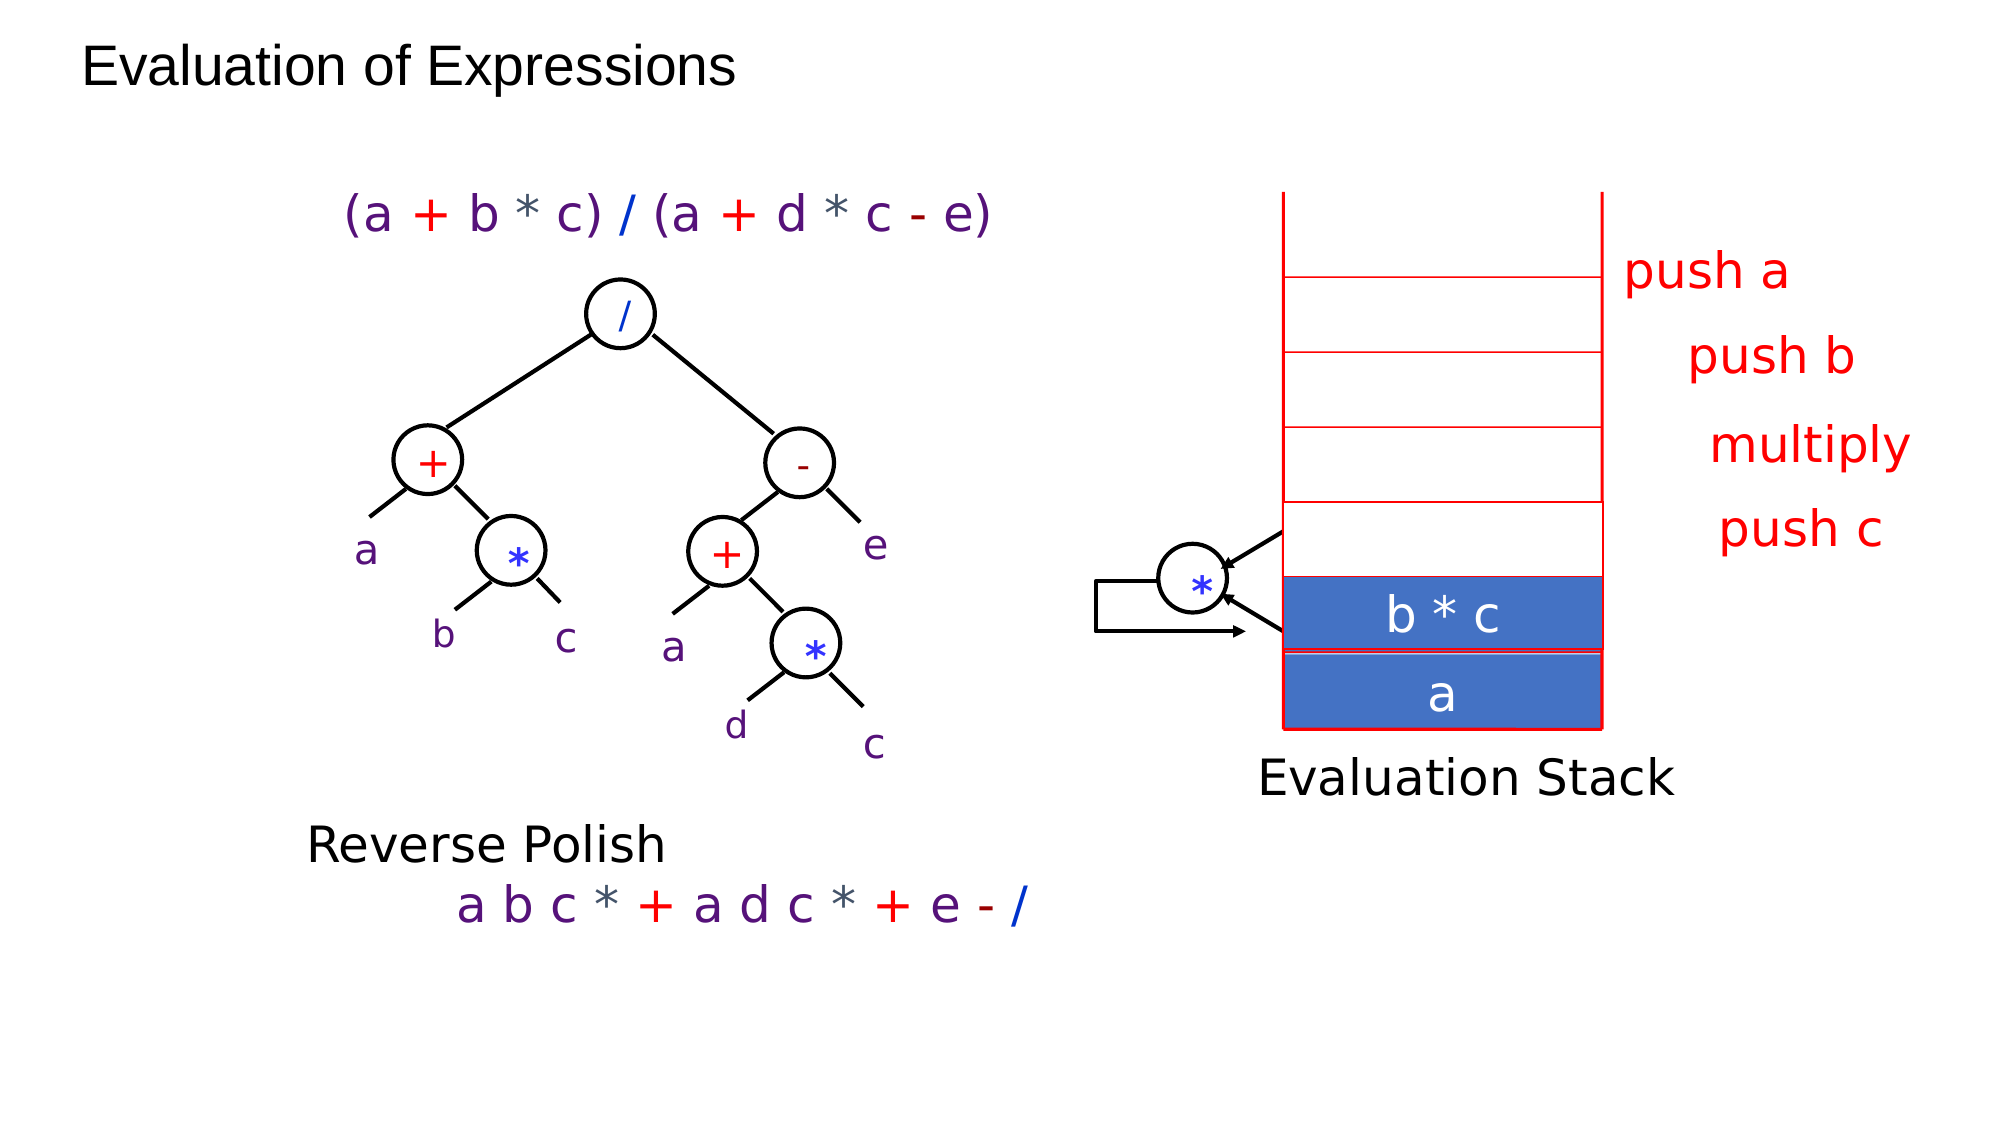

Evaluation of Expressions
(a + b * c) / (a + d * c - e)

Evaluation Stack
push a

/

+

-

e
a

+
*

b
c

a
*

d
c
push b
multiply
push c

b * c
c

*

b
a
Reverse Polish
	a b c * + a d c * + e - /